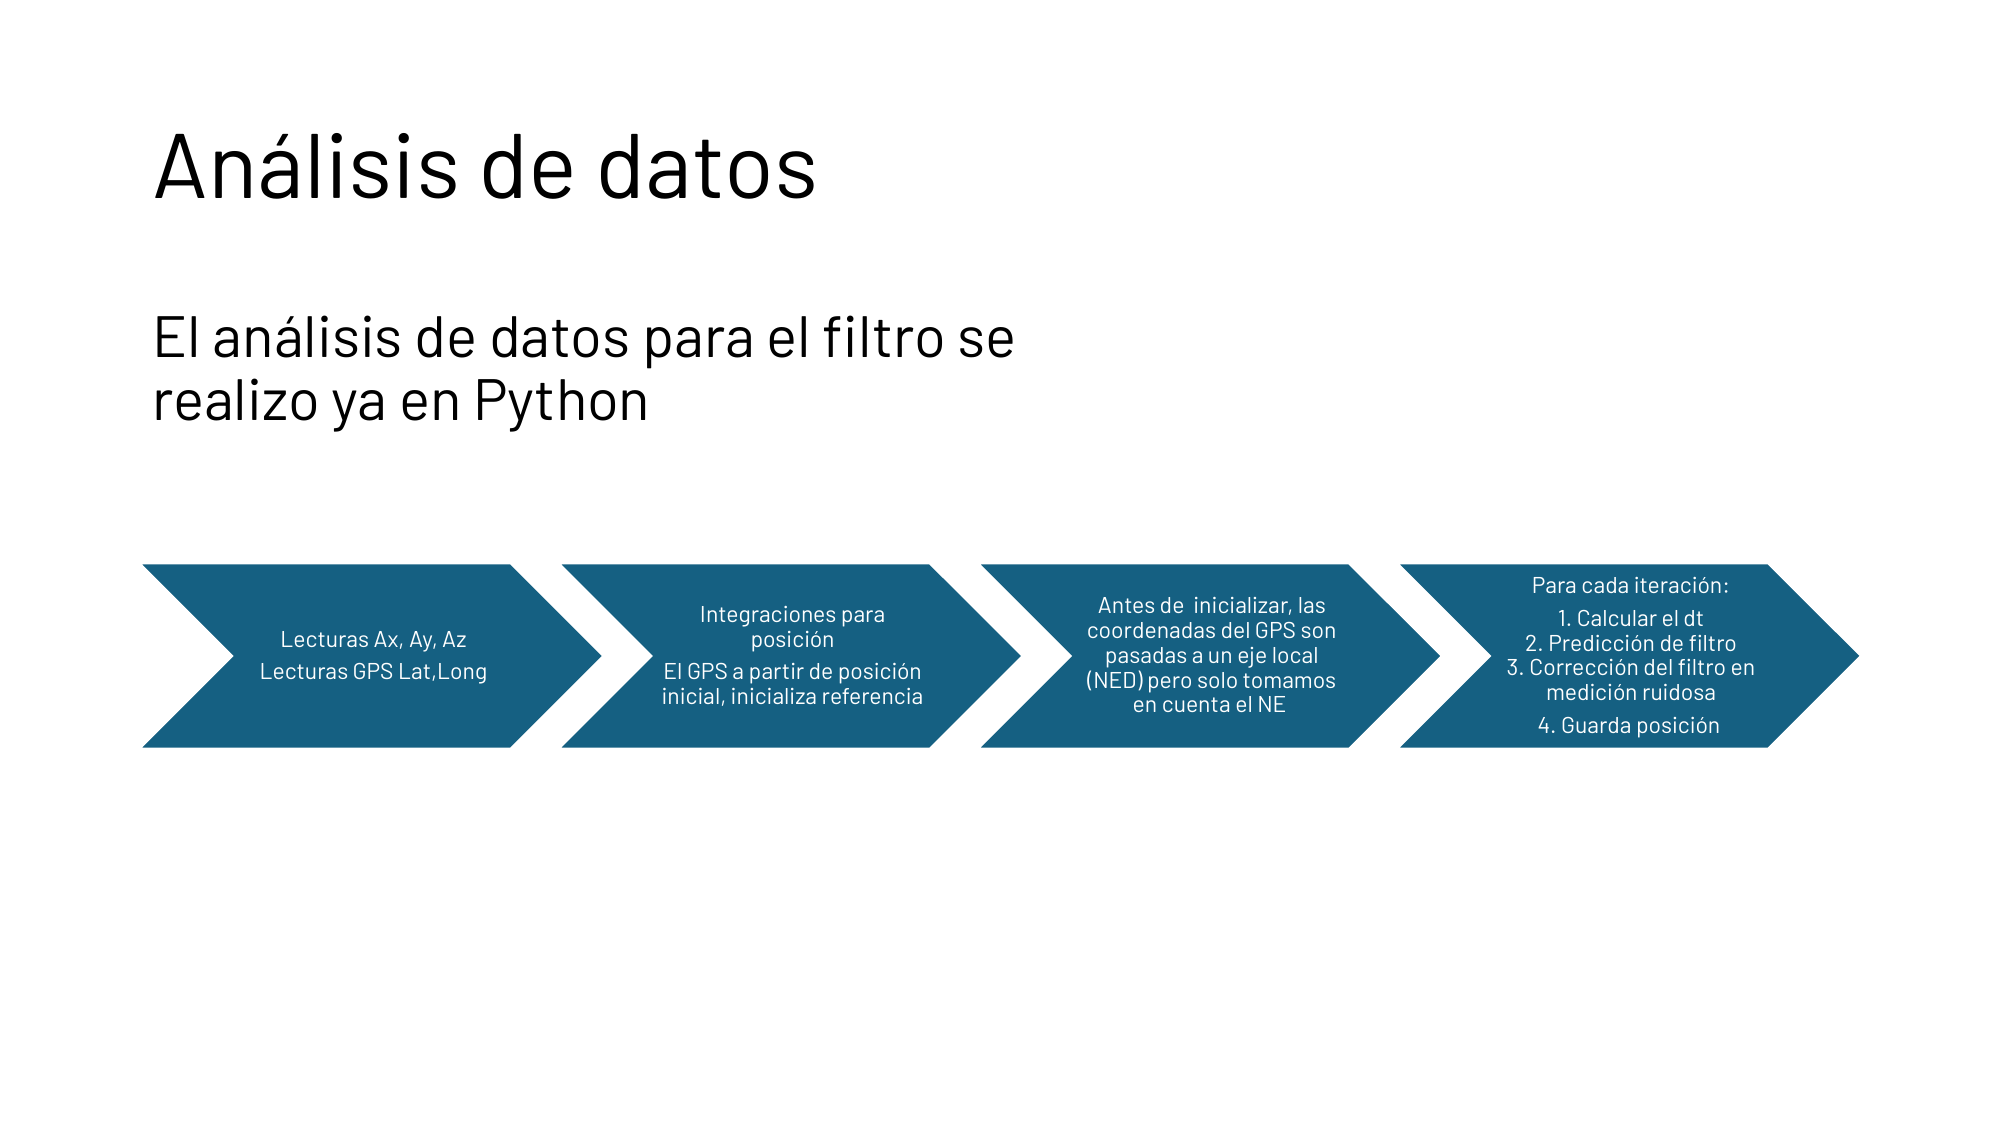

# Análisis de datos
El análisis de datos para el filtro se realizo ya en Python
Lecturas Ax, Ay, Az
Lecturas GPS Lat,Long
Integraciones para posición
El GPS a partir de posición inicial, inicializa referencia
Antes de  inicializar, las coordenadas del GPS son pasadas a un eje local (NED) pero solo tomamos en cuenta el NE
Para cada iteración:
1. Calcular el dt
2. Predicción de filtro
3. Corrección del filtro en medición ruidosa
4. Guarda posición